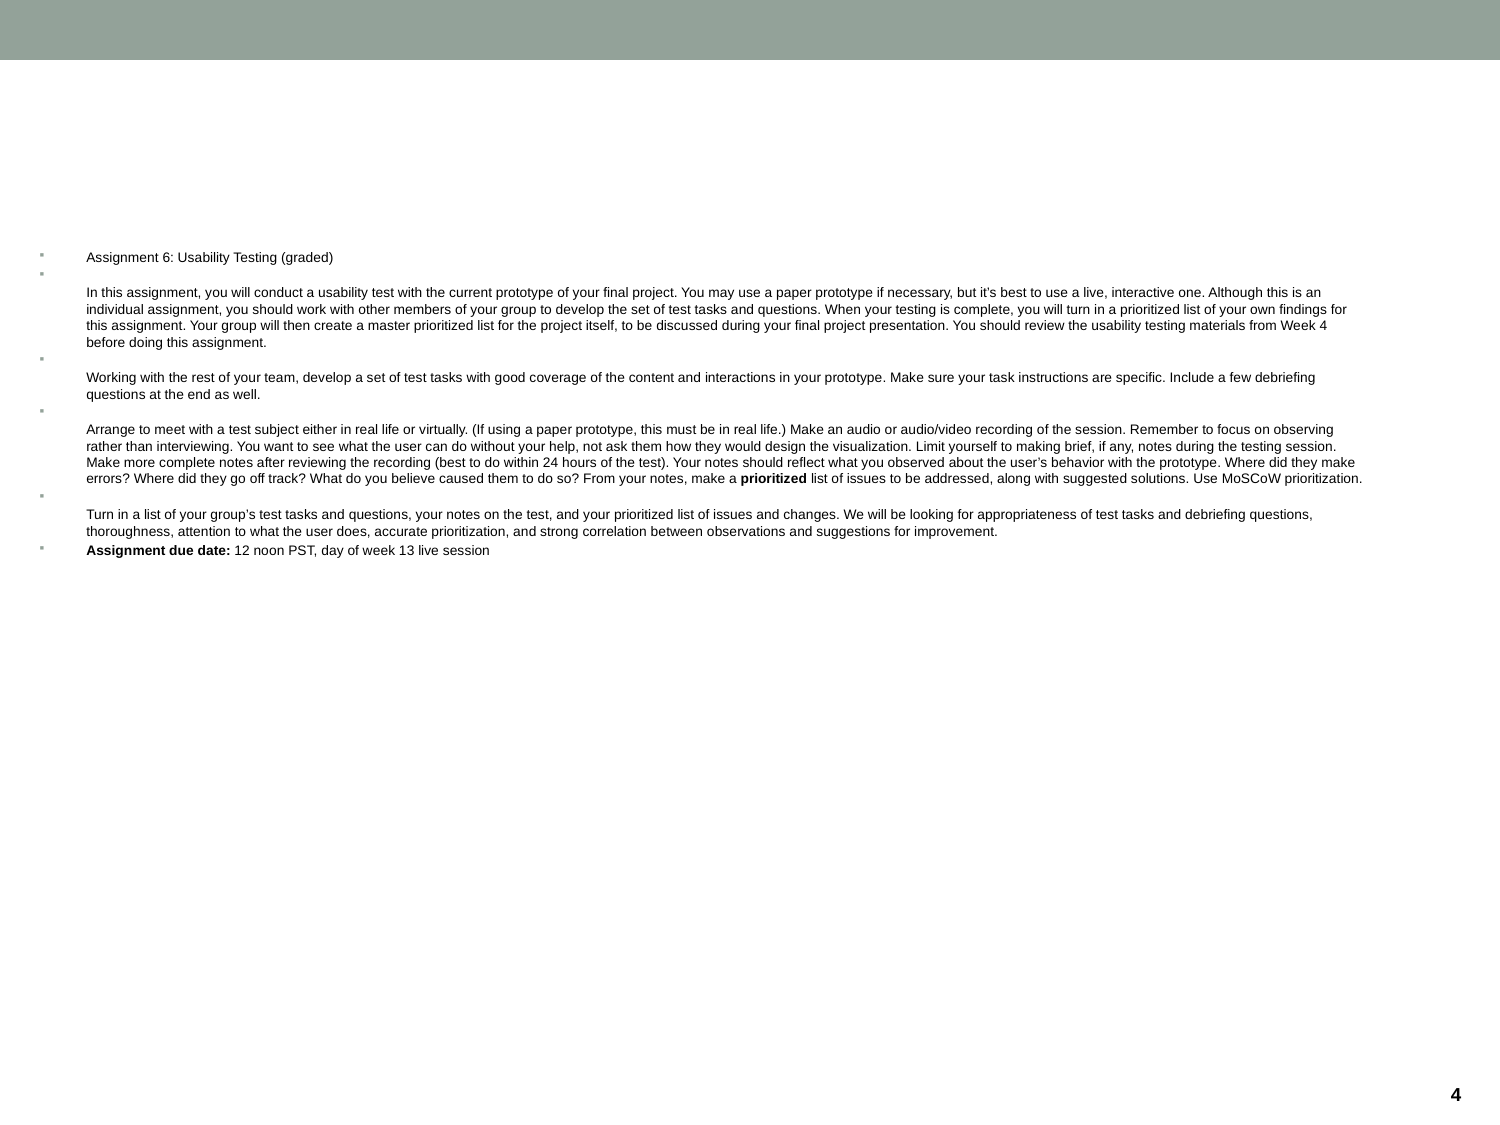

#
Assignment 6: Usability Testing (graded)
In this assignment, you will conduct a usability test with the current prototype of your final project. You may use a paper prototype if necessary, but it’s best to use a live, interactive one. Although this is an individual assignment, you should work with other members of your group to develop the set of test tasks and questions. When your testing is complete, you will turn in a prioritized list of your own findings for this assignment. Your group will then create a master prioritized list for the project itself, to be discussed during your final project presentation. You should review the usability testing materials from Week 4 before doing this assignment.
Working with the rest of your team, develop a set of test tasks with good coverage of the content and interactions in your prototype. Make sure your task instructions are specific. Include a few debriefing questions at the end as well.
Arrange to meet with a test subject either in real life or virtually. (If using a paper prototype, this must be in real life.) Make an audio or audio/video recording of the session. Remember to focus on observing rather than interviewing. You want to see what the user can do without your help, not ask them how they would design the visualization. Limit yourself to making brief, if any, notes during the testing session. Make more complete notes after reviewing the recording (best to do within 24 hours of the test). Your notes should reflect what you observed about the user’s behavior with the prototype. Where did they make errors? Where did they go off track? What do you believe caused them to do so? From your notes, make a prioritized list of issues to be addressed, along with suggested solutions. Use MoSCoW prioritization.
Turn in a list of your group’s test tasks and questions, your notes on the test, and your prioritized list of issues and changes. We will be looking for appropriateness of test tasks and debriefing questions, thoroughness, attention to what the user does, accurate prioritization, and strong correlation between observations and suggestions for improvement.
Assignment due date: 12 noon PST, day of week 13 live session